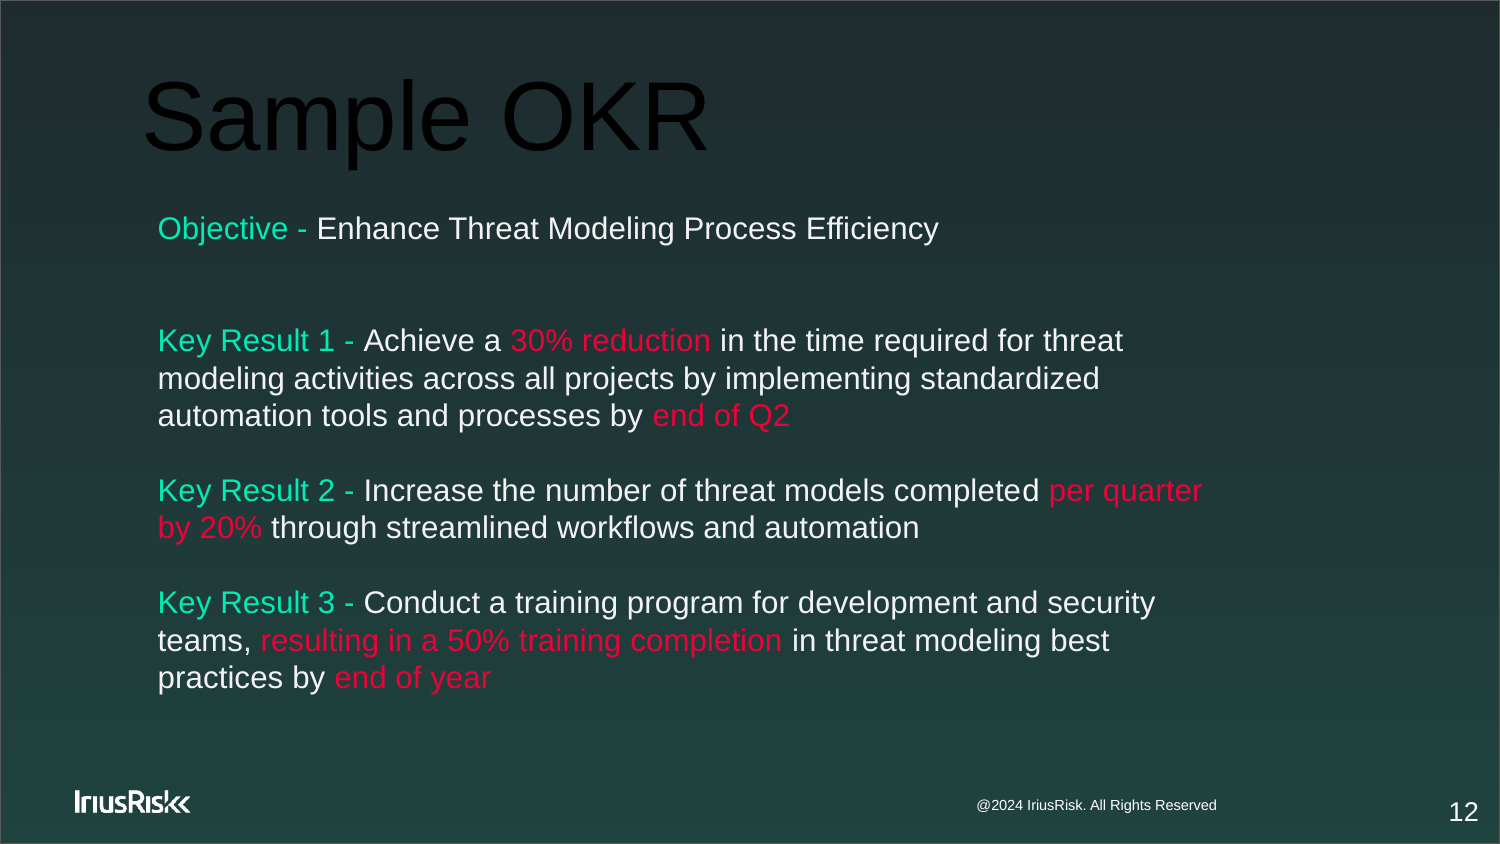

Sample OKR
Objective - Enhance Threat Modeling Process Efficiency

Key Result 1 - Achieve a 30% reduction in the time required for threat modeling activities across all projects by implementing standardized automation tools and processes by end of Q2

Key Result 2 - Increase the number of threat models completed per quarter by 20% through streamlined workflows and automation

Key Result 3 - Conduct a training program for development and security teams, resulting in a 50% training completion in threat modeling best practices by end of year
12